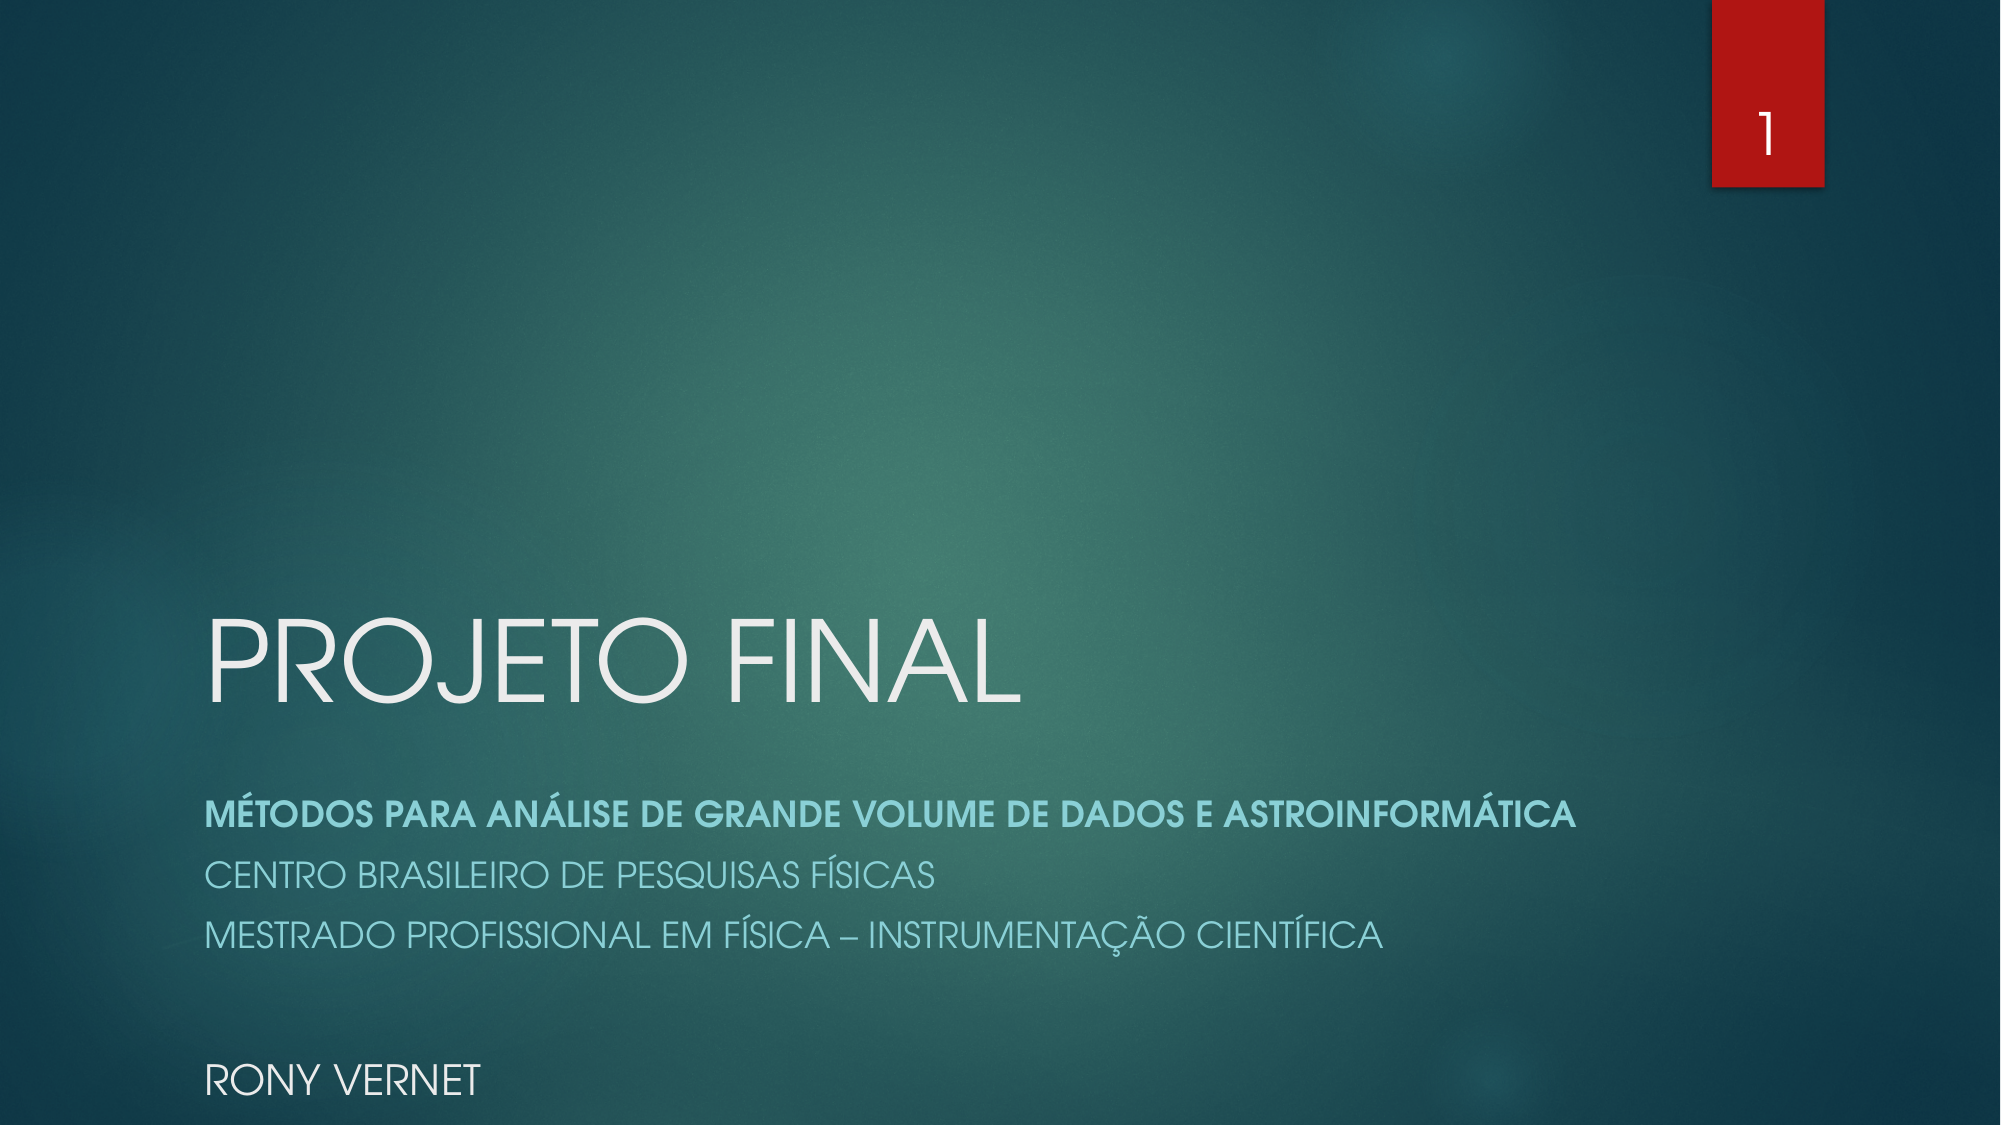

1
# PROJETO FINAL
MÉTODOS PARA ANÁLISE DE GRANDE VOLUME DE DADOS E ASTROINFORMÁTICA
CENTRO BRASILEIRO DE PESQUISAS FÍSICAS
MESTRADO PROFISSIONAL EM FÍSICA – INSTRUMENTAÇÃO CIENTÍFICA
RONY VERNET